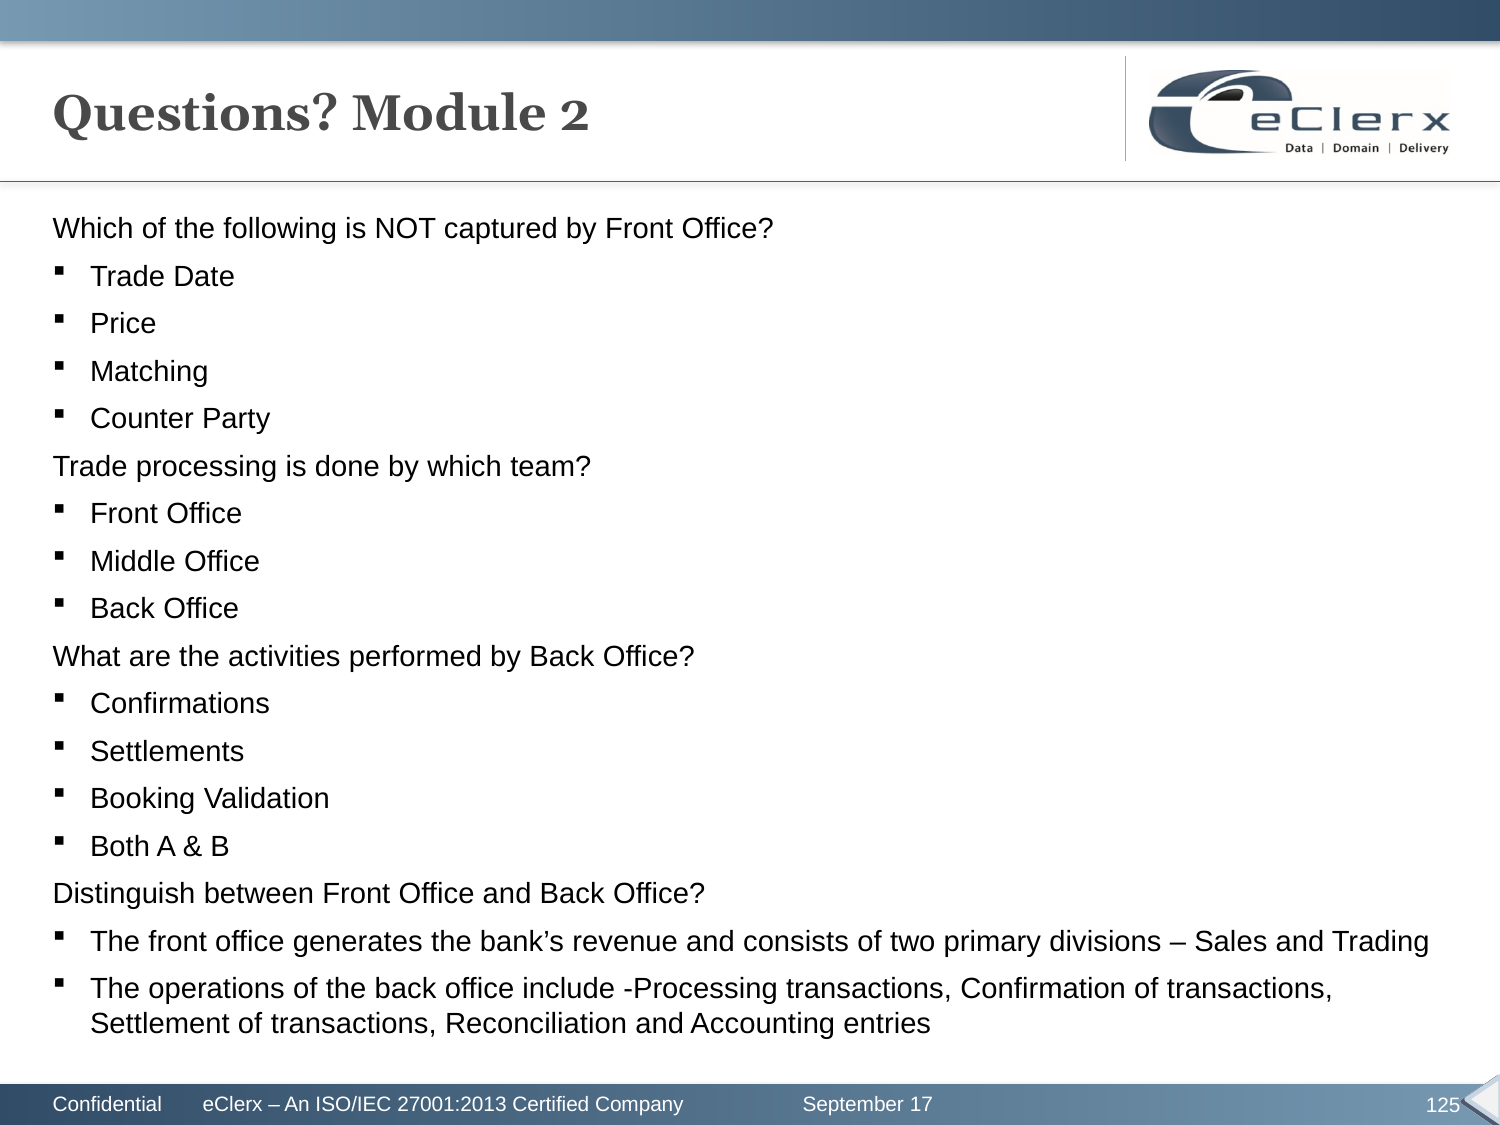

# Questions? Module 2
Which of the following is NOT captured by Front Office?
Trade Date
Price
Matching
Counter Party
Trade processing is done by which team?
Front Office
Middle Office
Back Office
What are the activities performed by Back Office?
Confirmations
Settlements
Booking Validation
Both A & B
Distinguish between Front Office and Back Office?
The front office generates the bank’s revenue and consists of two primary divisions – Sales and Trading
The operations of the back office include -Processing transactions, Confirmation of transactions, Settlement of transactions, Reconciliation and Accounting entries